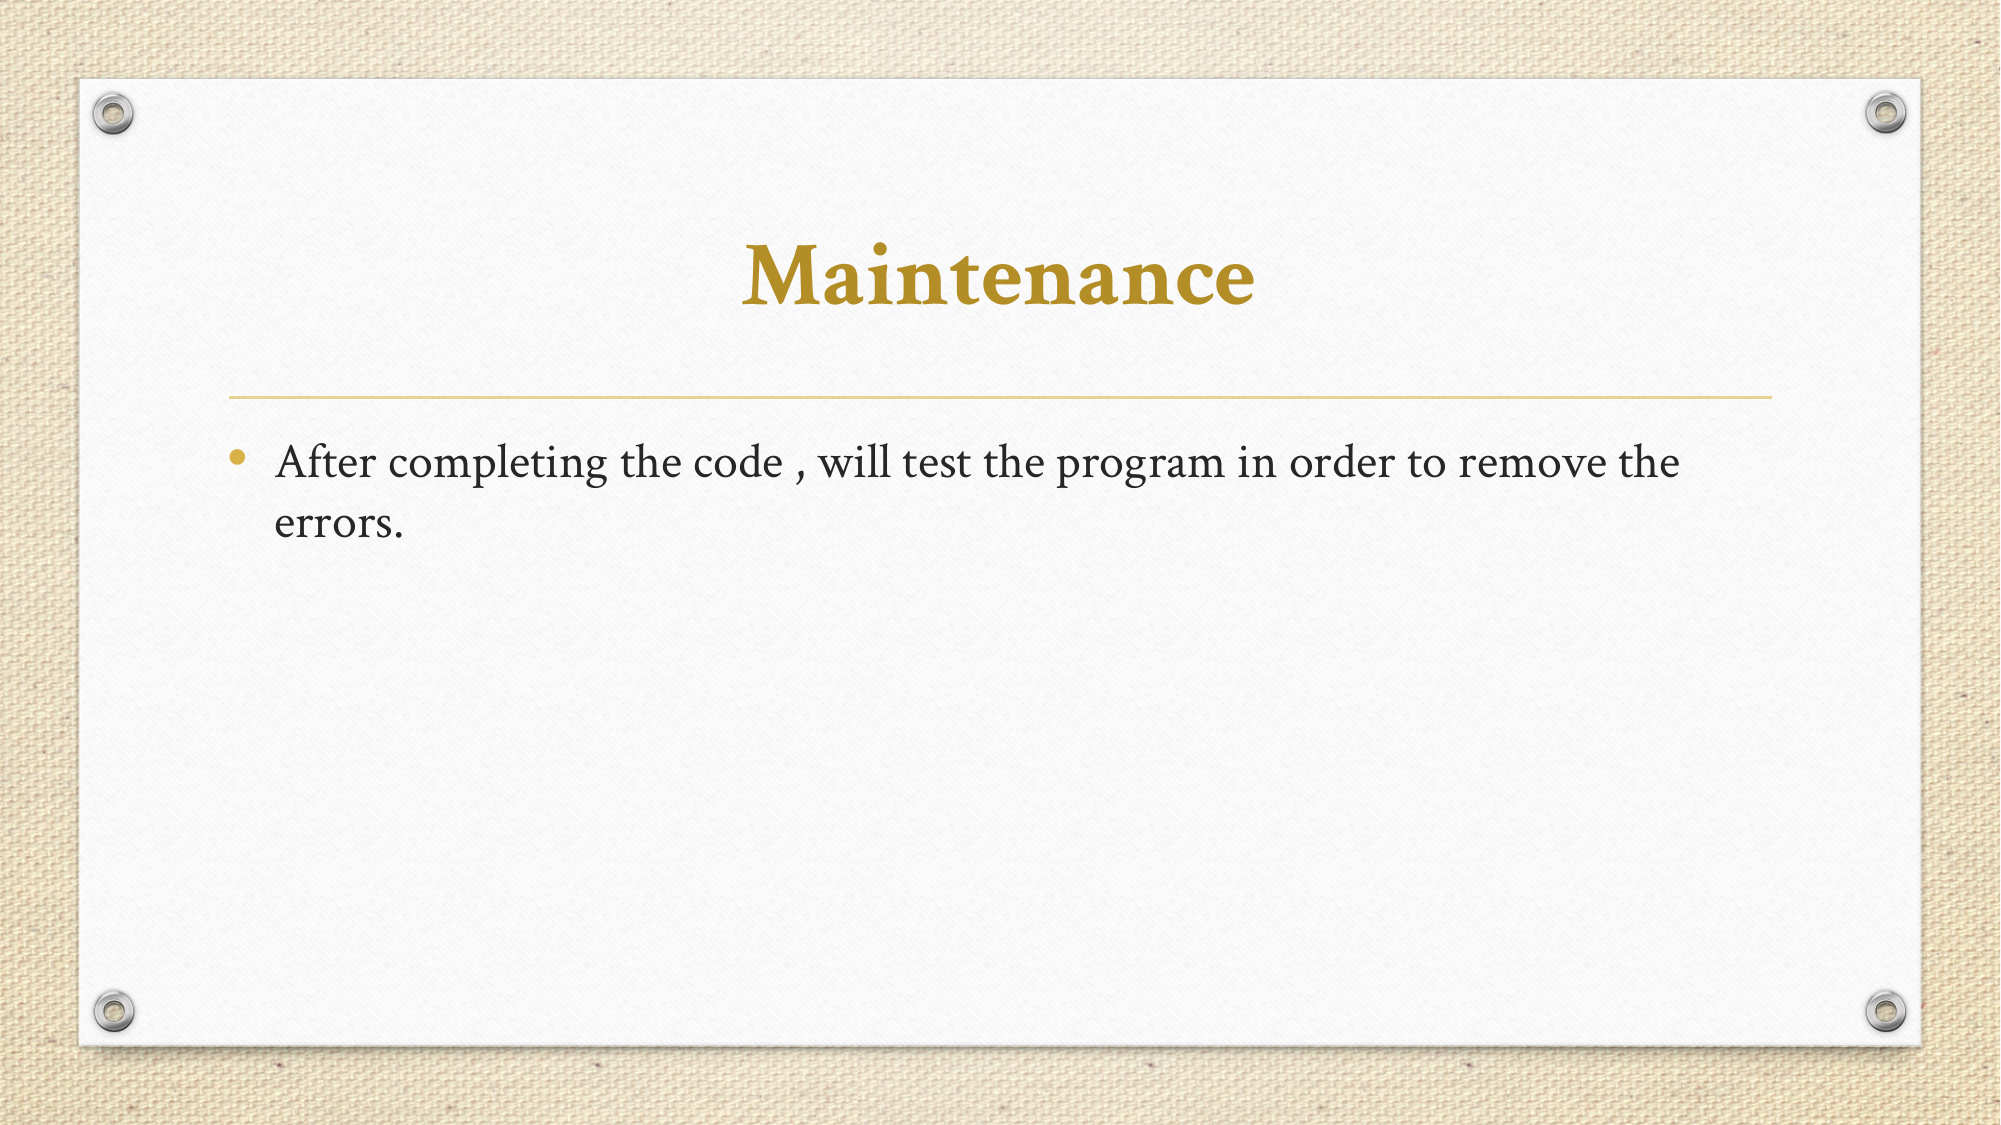

# Maintenance
After completing the code , will test the program in order to remove the errors.